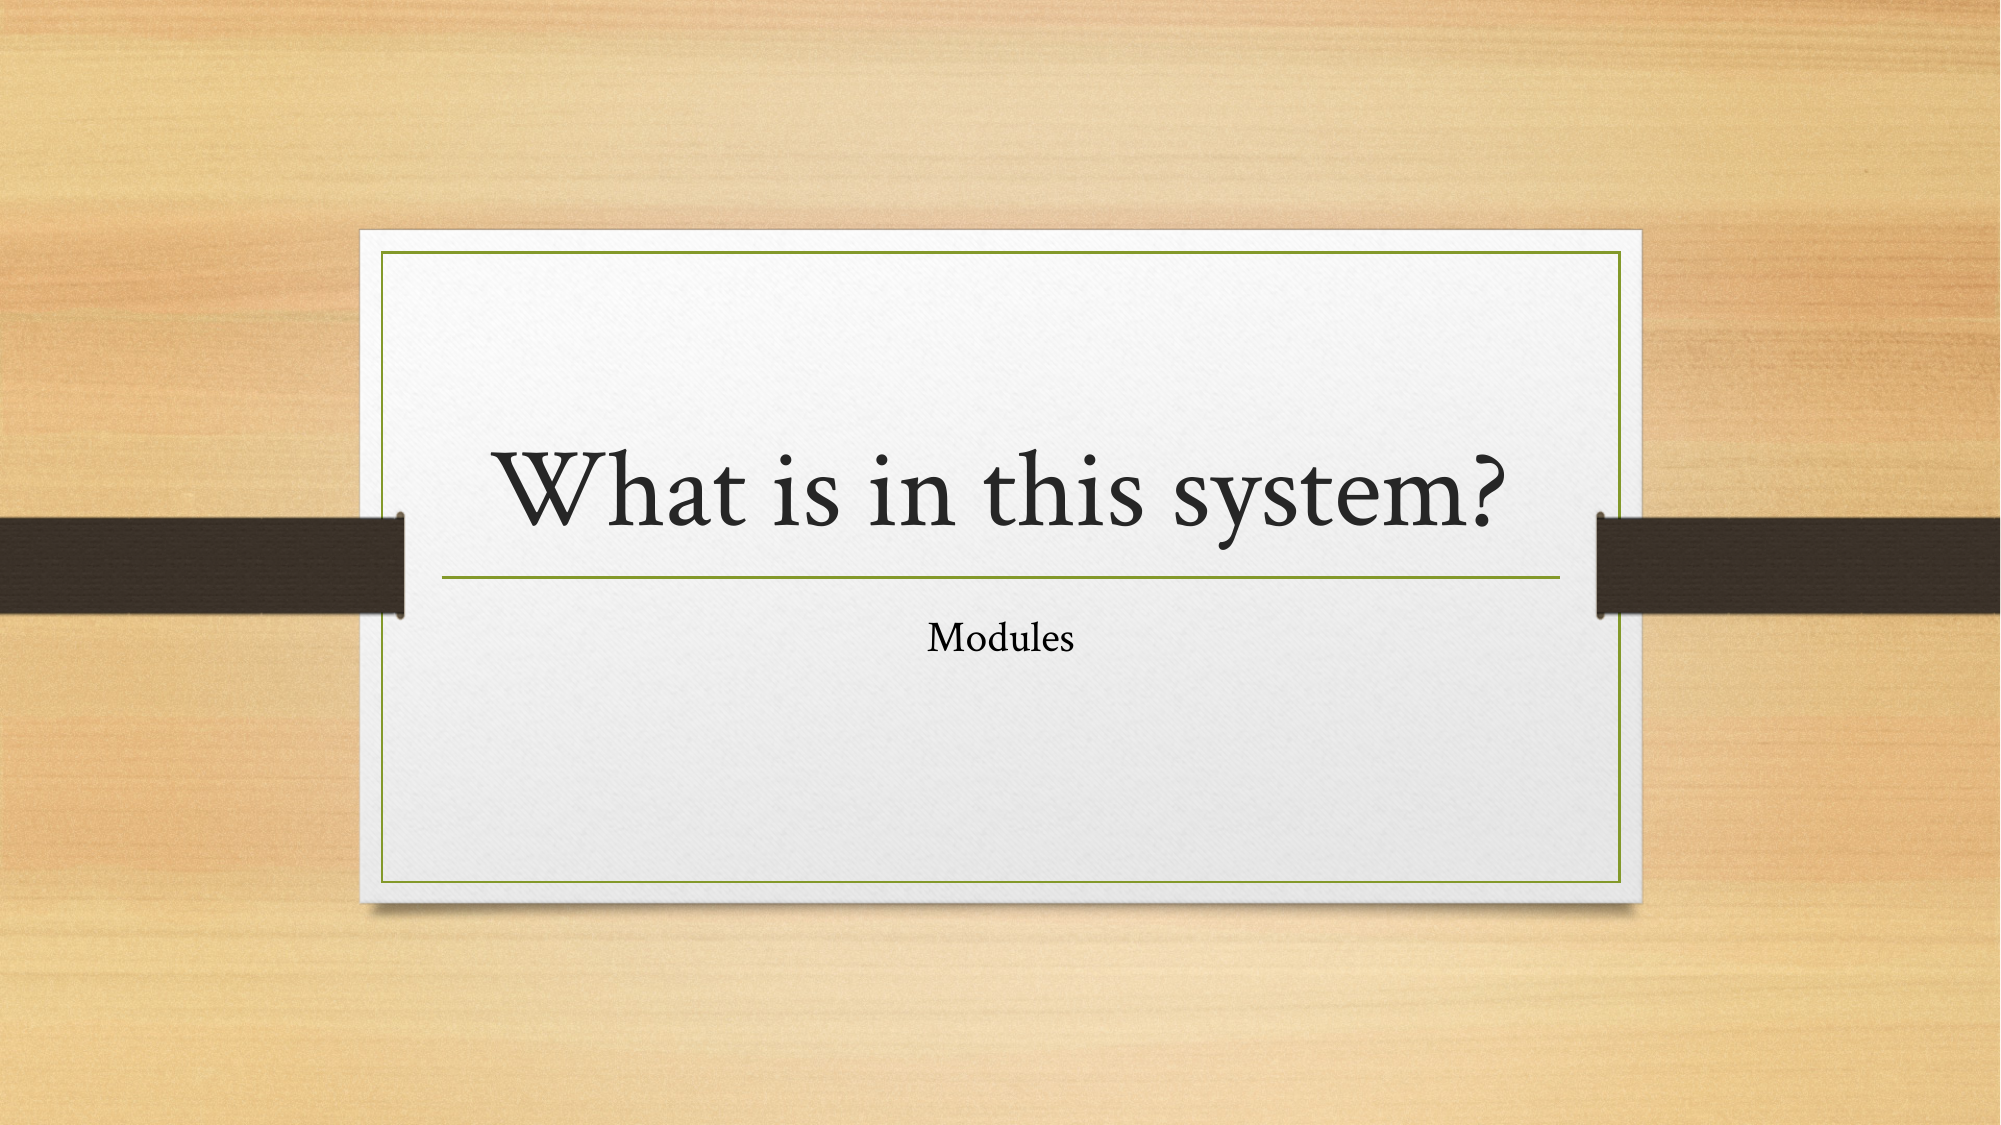

# What is in this system?
Modules